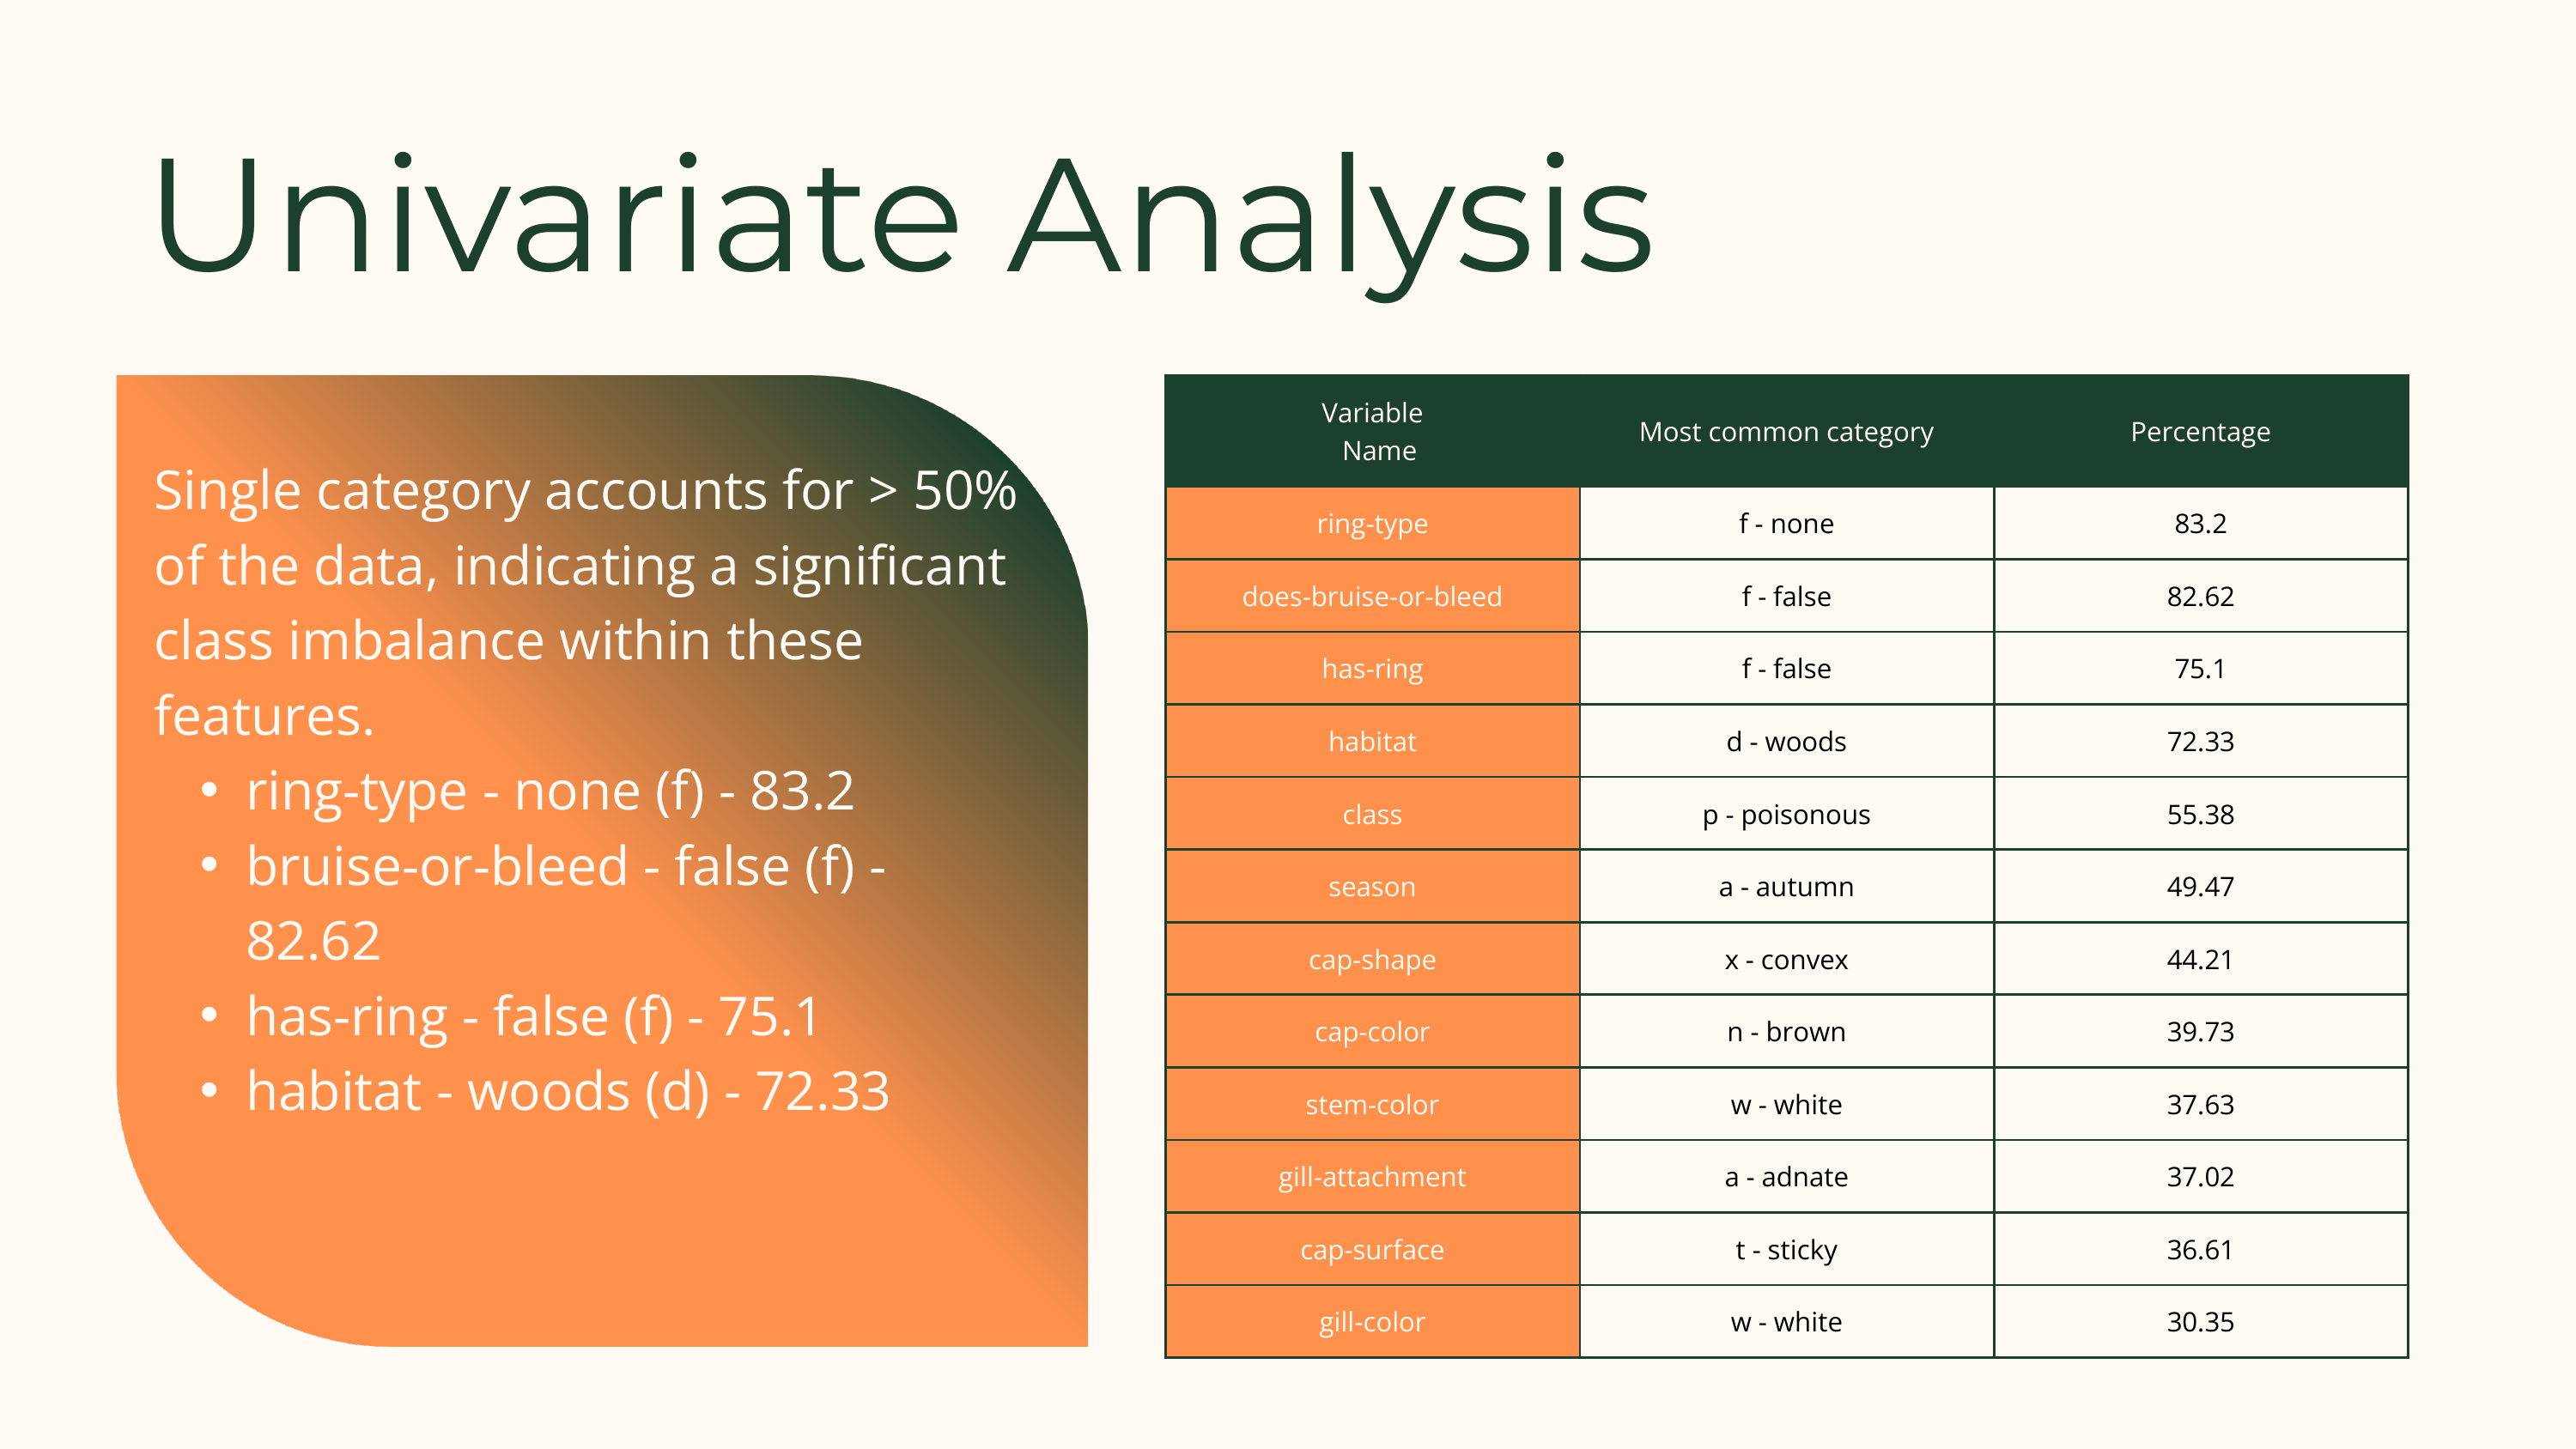

Univariate Analysis

| Variable Name | Most common category | Percentage |
| --- | --- | --- |
| ring-type | f - none | 83.2 |
| does-bruise-or-bleed | f - false | 82.62 |
| has-ring | f - false | 75.1 |
| habitat | d - woods | 72.33 |
| class | p - poisonous | 55.38 |
| season | a - autumn | 49.47 |
| cap-shape | x - convex | 44.21 |
| cap-color | n - brown | 39.73 |
| stem-color | w - white | 37.63 |
| gill-attachment | a - adnate | 37.02 |
| cap-surface | t - sticky | 36.61 |
| gill-color | w - white | 30.35 |
Single category accounts for > 50% of the data, indicating a significant class imbalance within these features.
ring-type - none (f) - 83.2
bruise-or-bleed - false (f) - 82.62
has-ring - false (f) - 75.1
habitat - woods (d) - 72.33